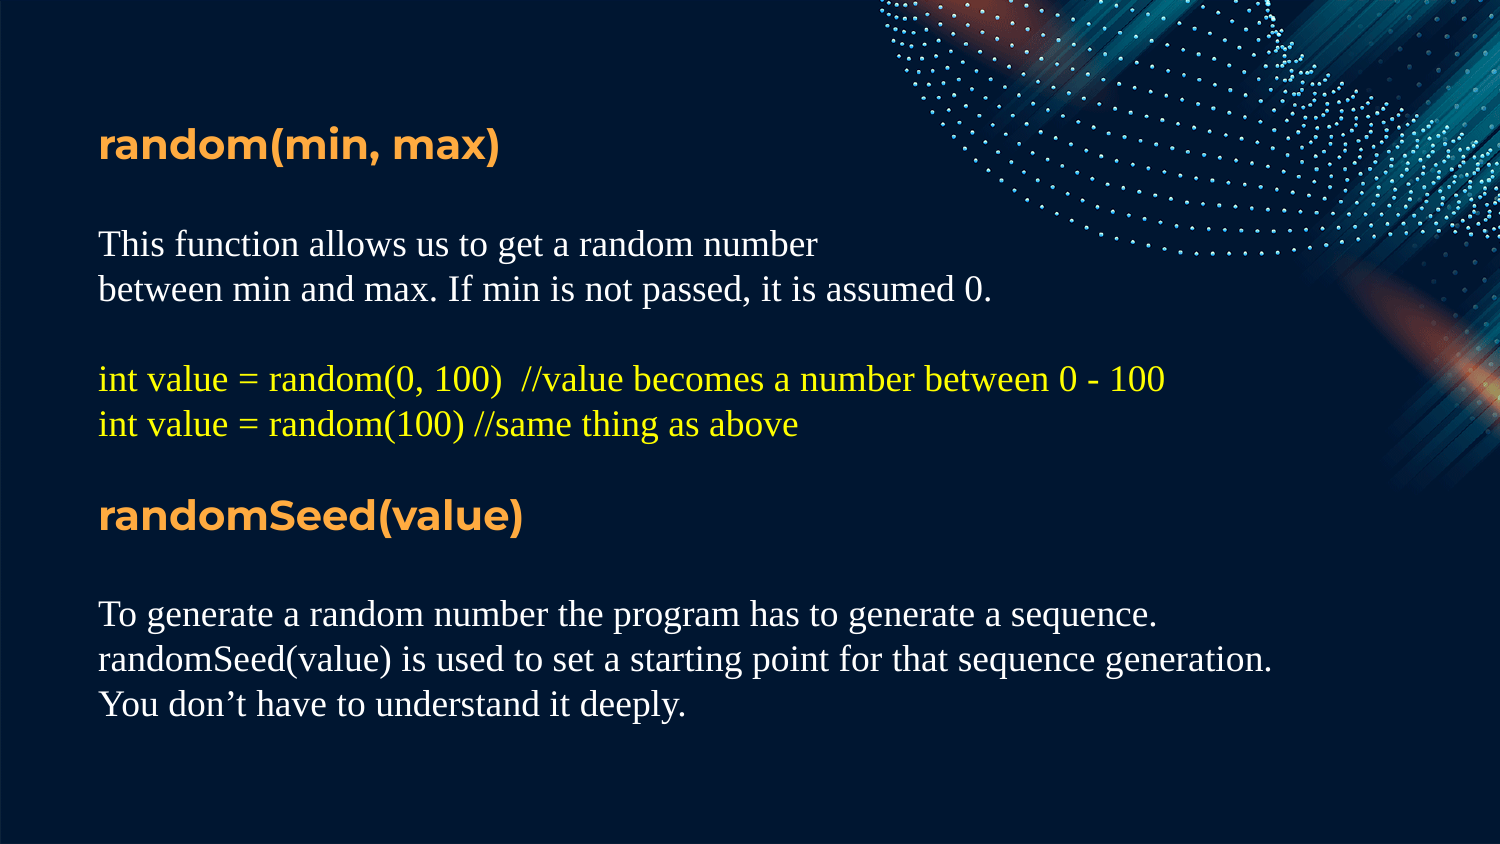

random(min, max)

This function allows us to get a random number
between min and max. If min is not passed, it is assumed 0.

int value = random(0, 100)  //value becomes a number between 0 - 100
int value = random(100) //same thing as above

randomSeed(value)

To generate a random number the program has to generate a sequence. randomSeed(value) is used to set a starting point for that sequence generation.
You don’t have to understand it deeply.